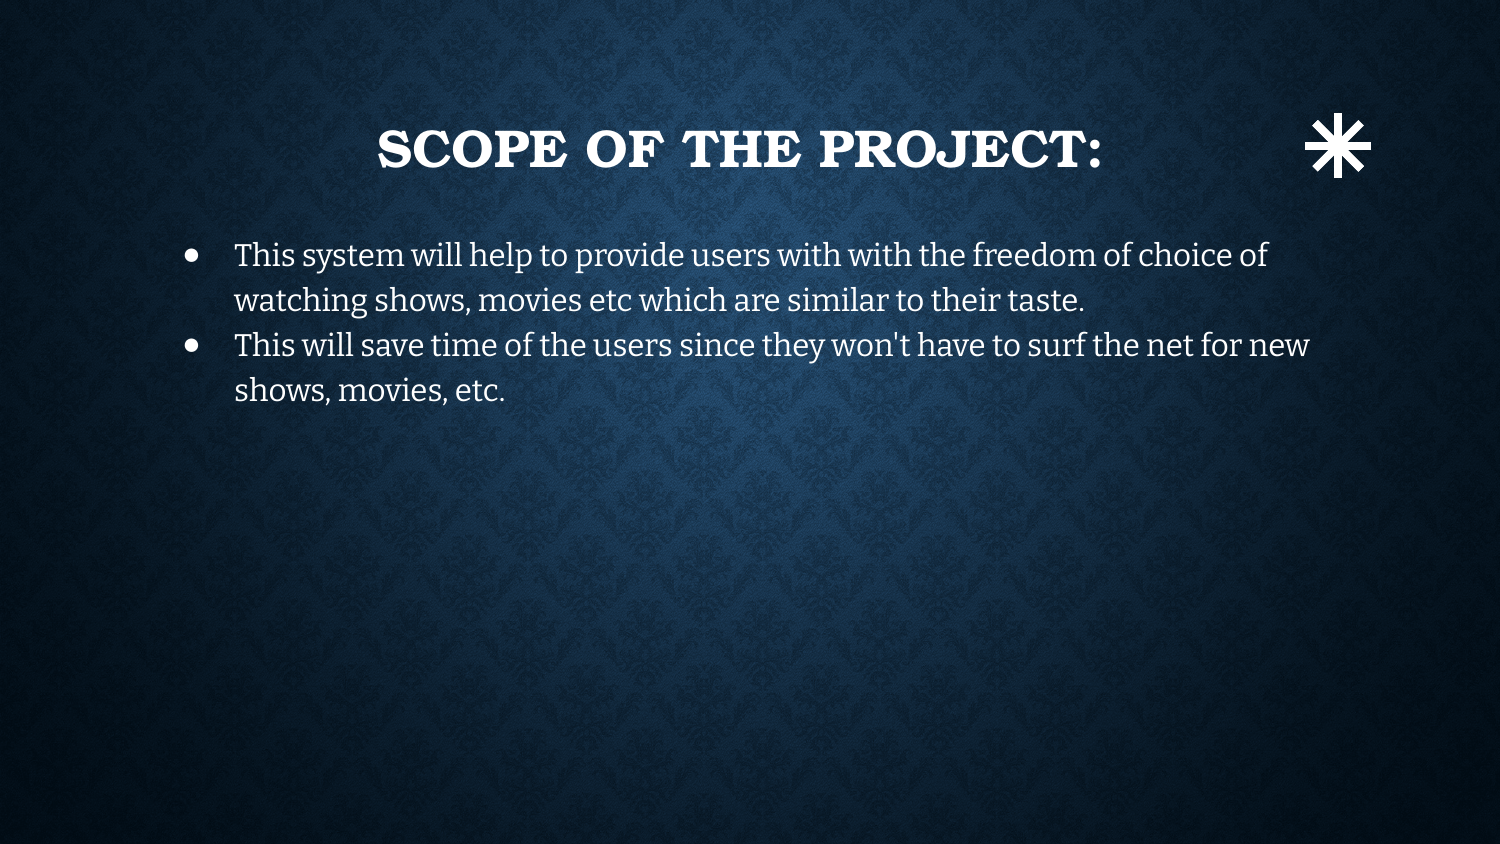

# SCOPE OF THE PROJECT:

This system will help to provide users with with the freedom of choice of watching shows, movies etc which are similar to their taste.
This will save time of the users since they won't have to surf the net for new shows, movies, etc.